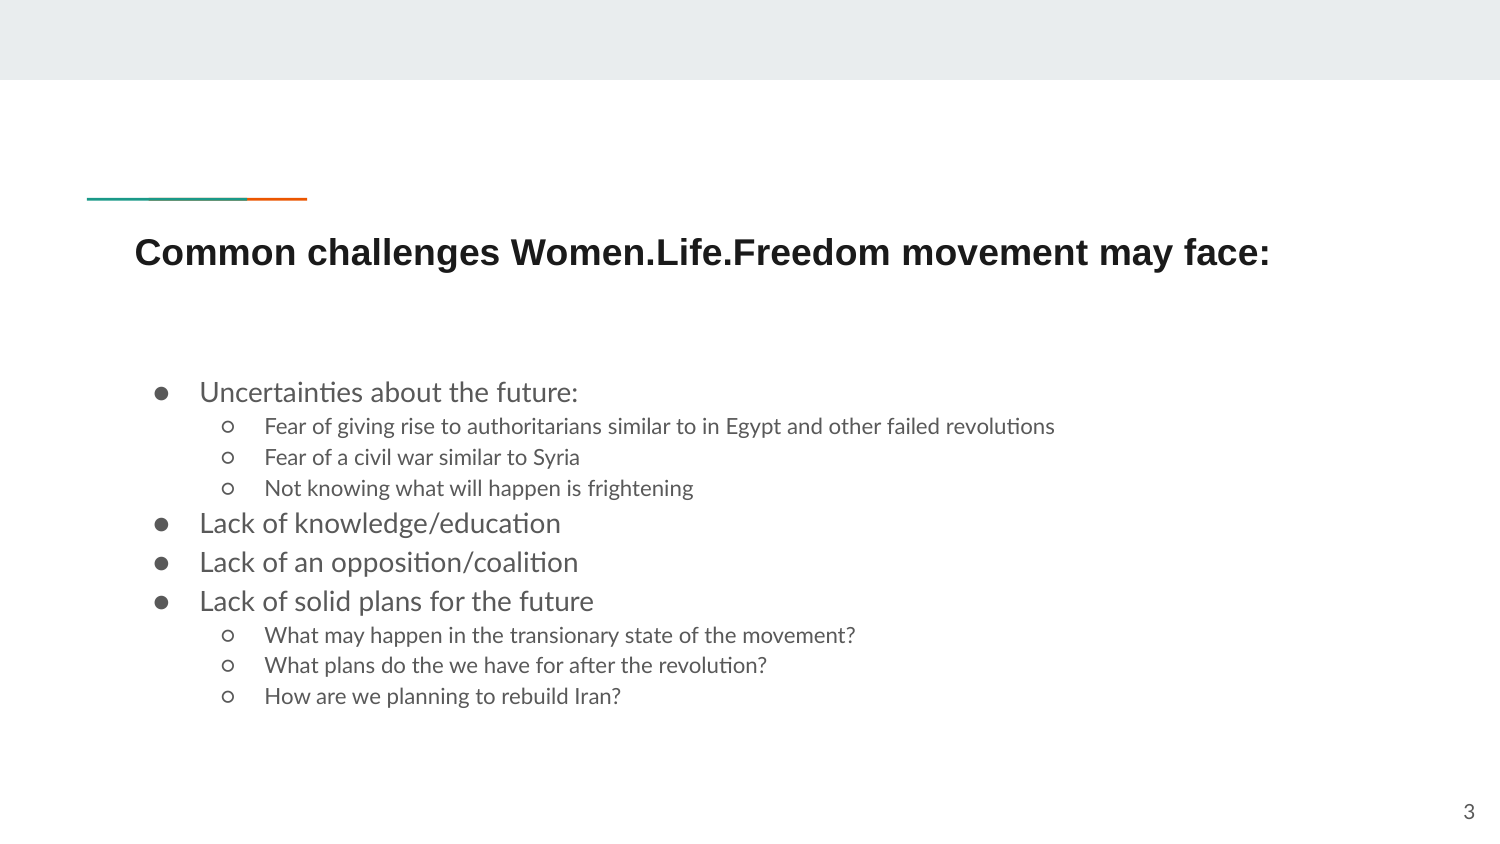

# Common challenges Women.Life.Freedom movement may face:
Uncertainties about the future:
Fear of giving rise to authoritarians similar to in Egypt and other failed revolutions
Fear of a civil war similar to Syria
Not knowing what will happen is frightening
Lack of knowledge/education
Lack of an opposition/coalition
Lack of solid plans for the future
What may happen in the transionary state of the movement?
What plans do the we have for after the revolution?
How are we planning to rebuild Iran?
3